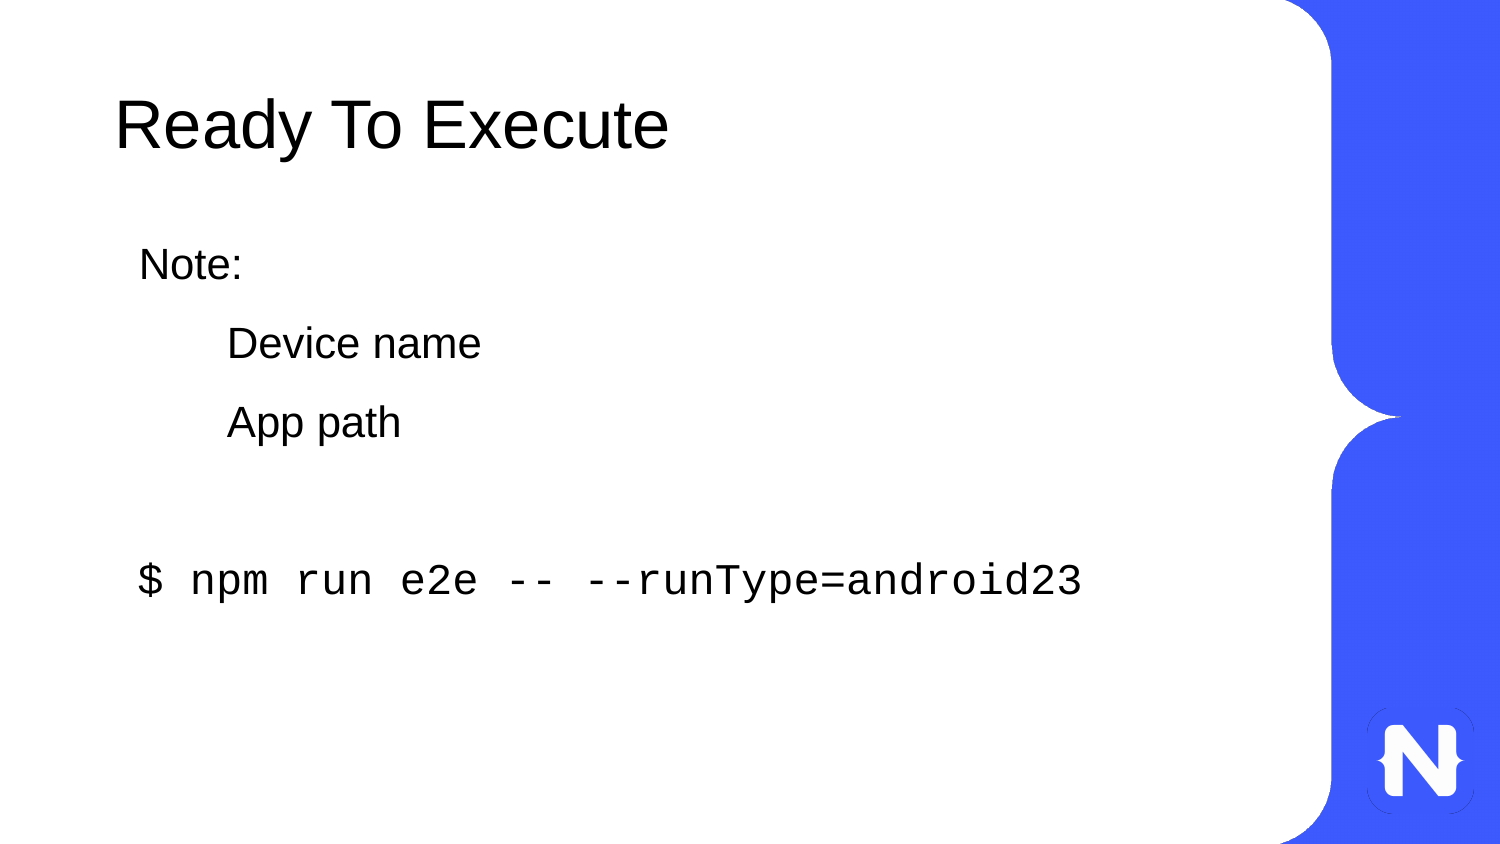

# Ready To Execute
  Note:
Device name
App path

$ npm run e2e -- --runType=android23